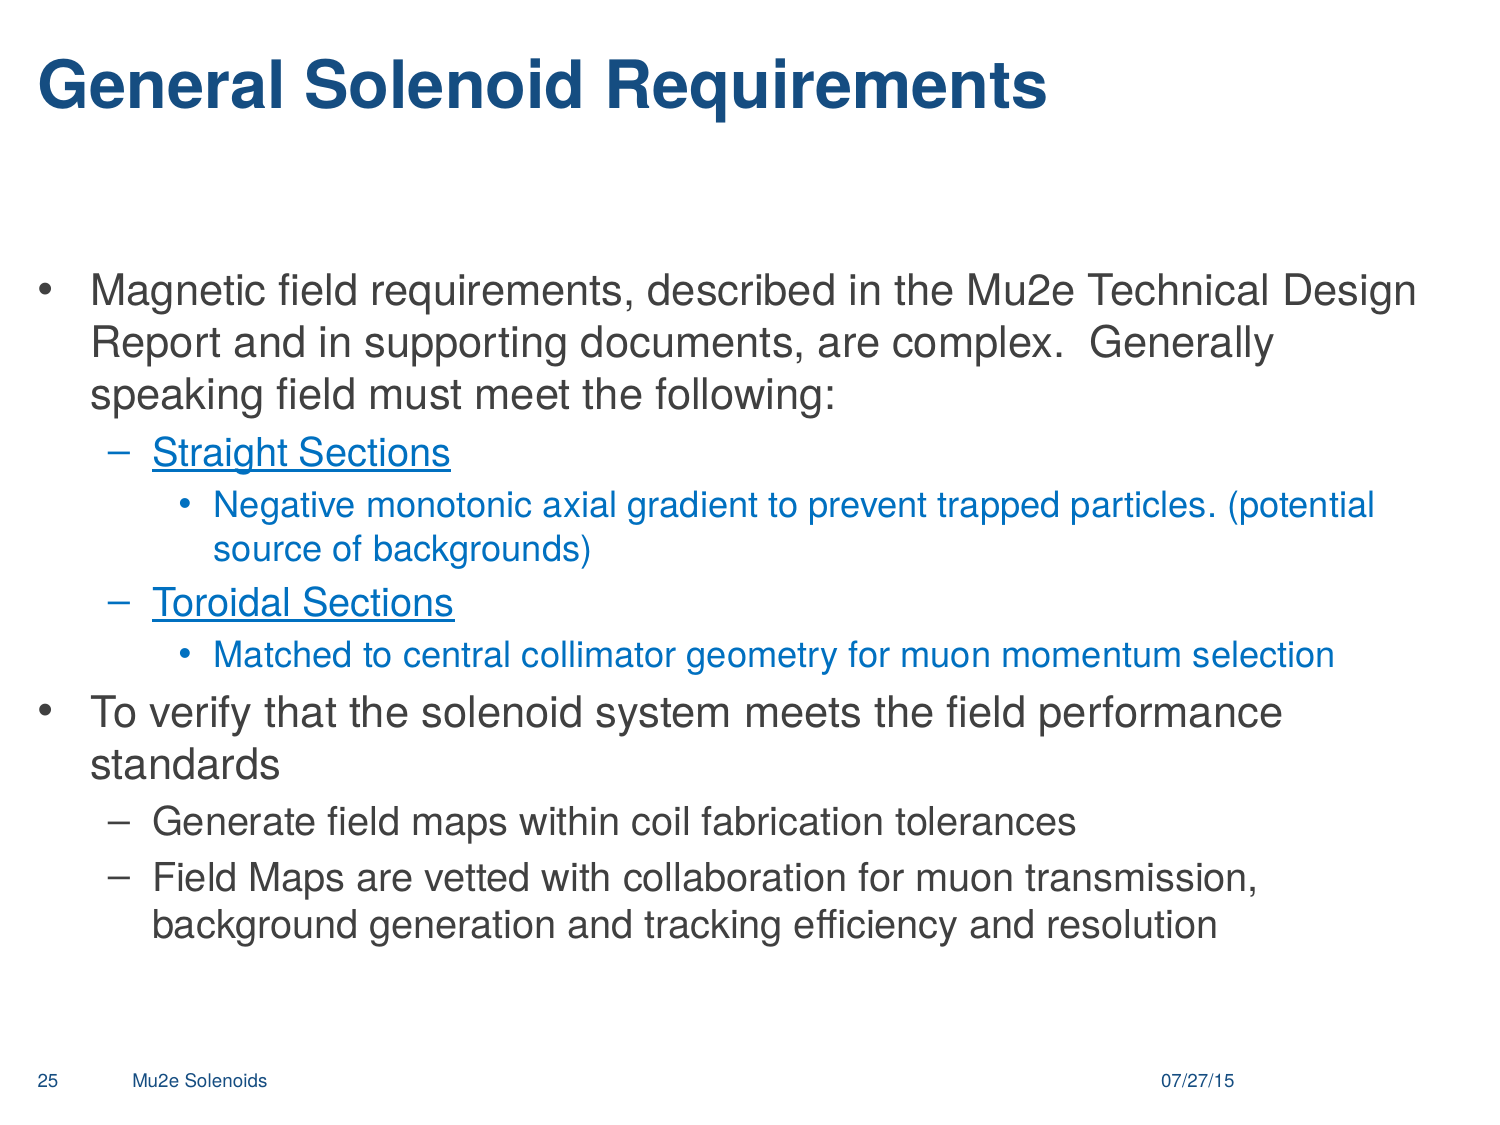

# General Solenoid Requirements

Magnetic field requirements, described in the Mu2e Technical Design Report and in supporting documents, are complex.  Generally speaking field must meet the following:
Straight Sections
Negative monotonic axial gradient to prevent trapped particles. (potential source of backgrounds)
Toroidal Sections
Matched to central collimator geometry for muon momentum selection
To verify that the solenoid system meets the field performance standards
Generate field maps within coil fabrication tolerances
Field Maps are vetted with collaboration for muon transmission, background generation and tracking efficiency and resolution

25
Mu2e Solenoids
07/27/15